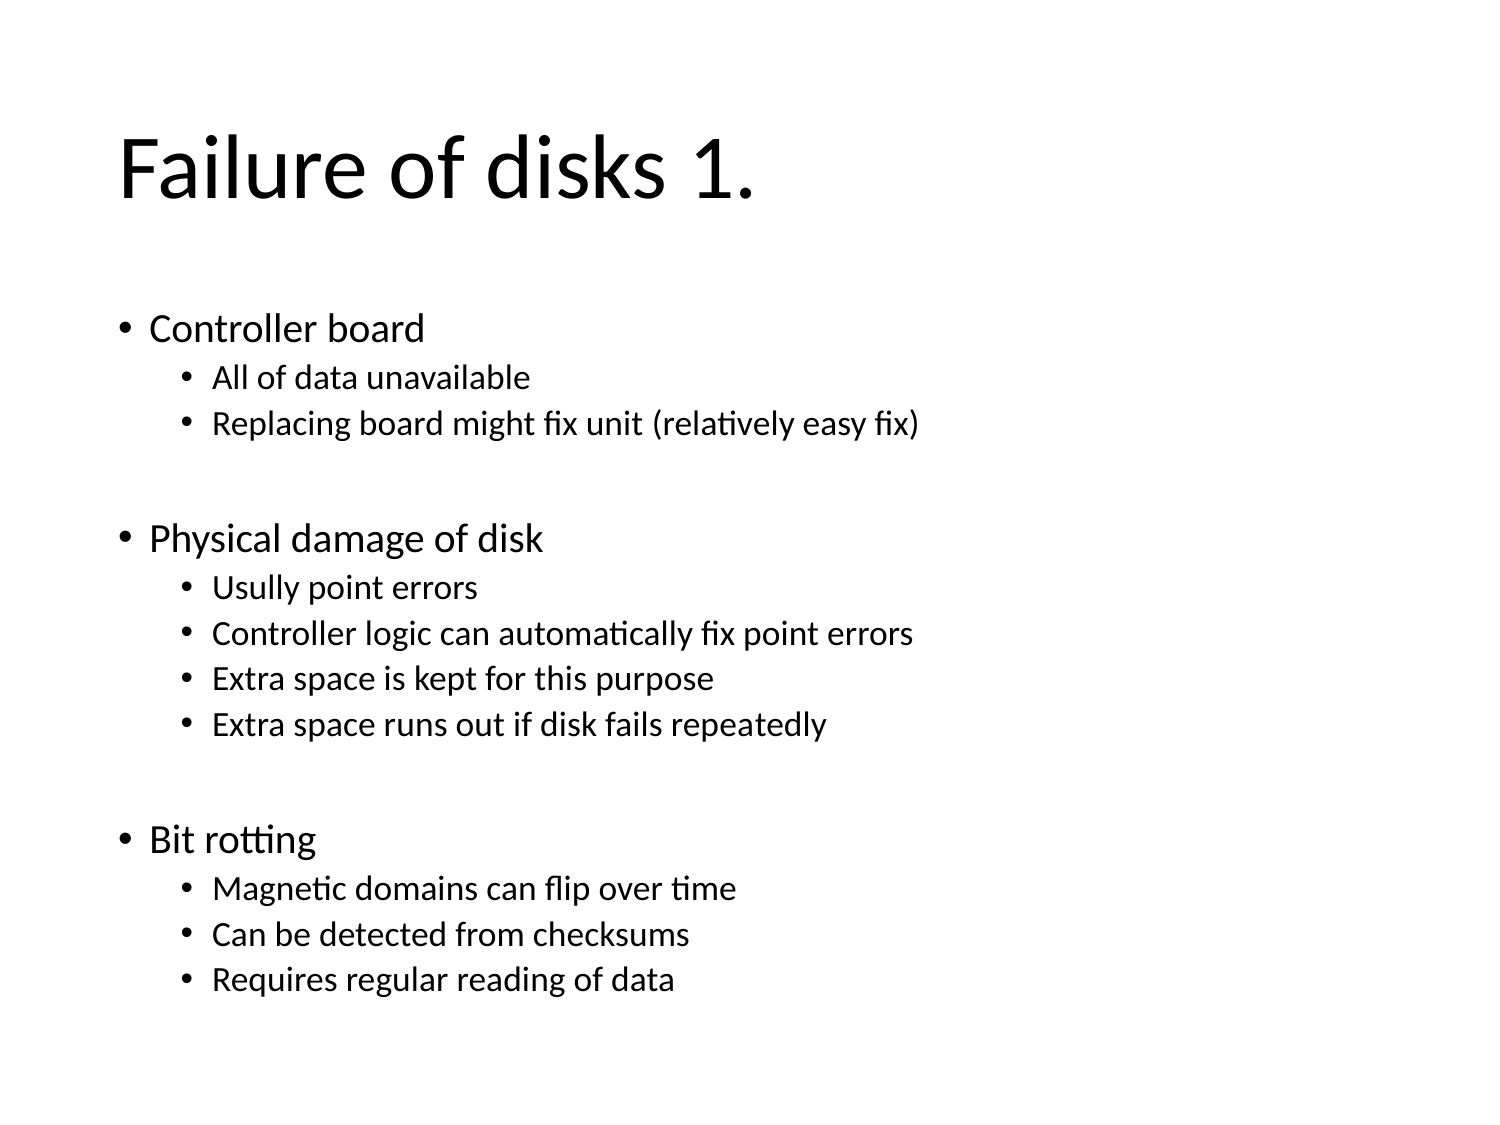

# Failure of disks 1.
Controller board
All of data unavailable
Replacing board might fix unit (relatively easy fix)

Physical damage of disk
Usully point errors
Controller logic can automatically fix point errors
Extra space is kept for this purpose
Extra space runs out if disk fails repeatedly

Bit rotting
Magnetic domains can flip over time
Can be detected from checksums
Requires regular reading of data